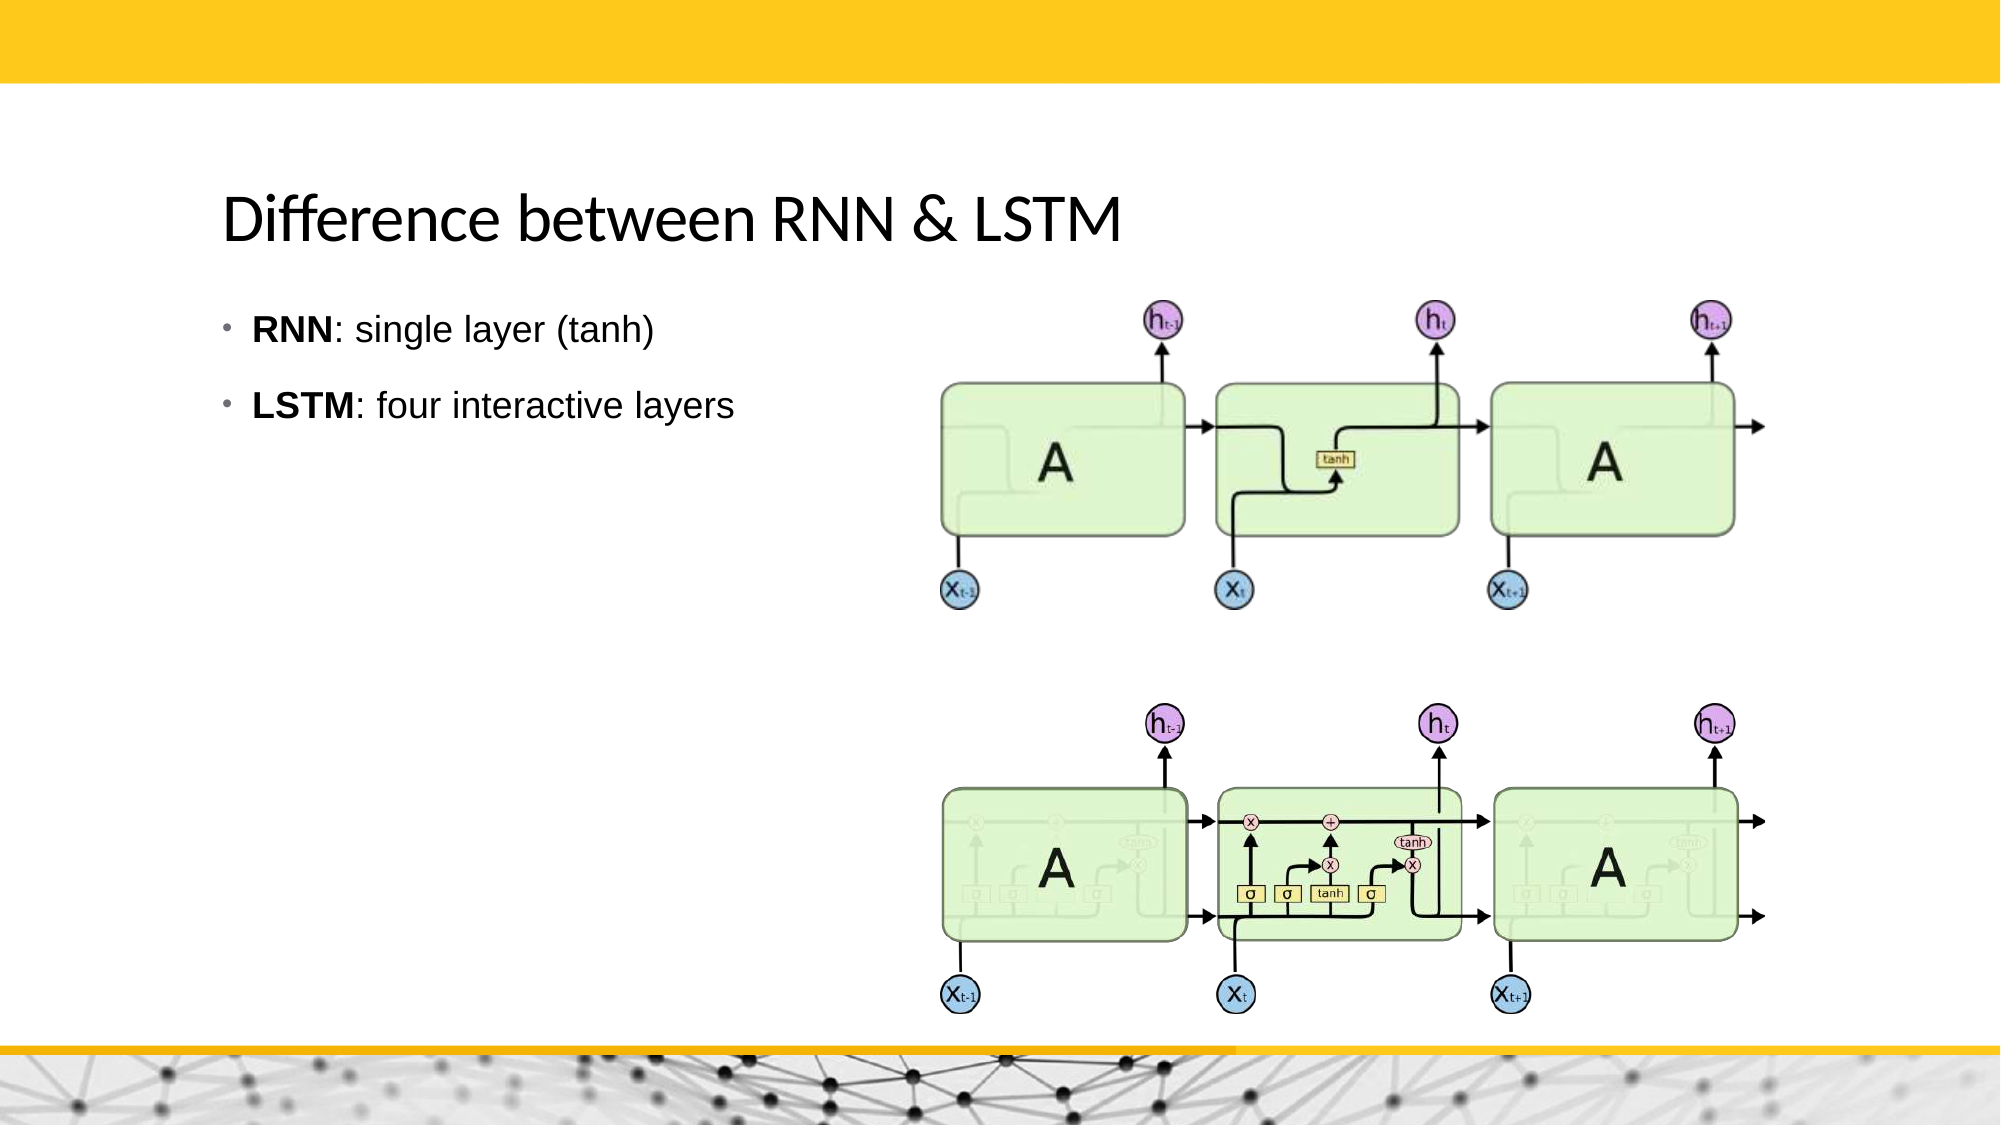

# Difference between RNN & LSTM

RNN: single layer (tanh)
LSTM: four interactive layers